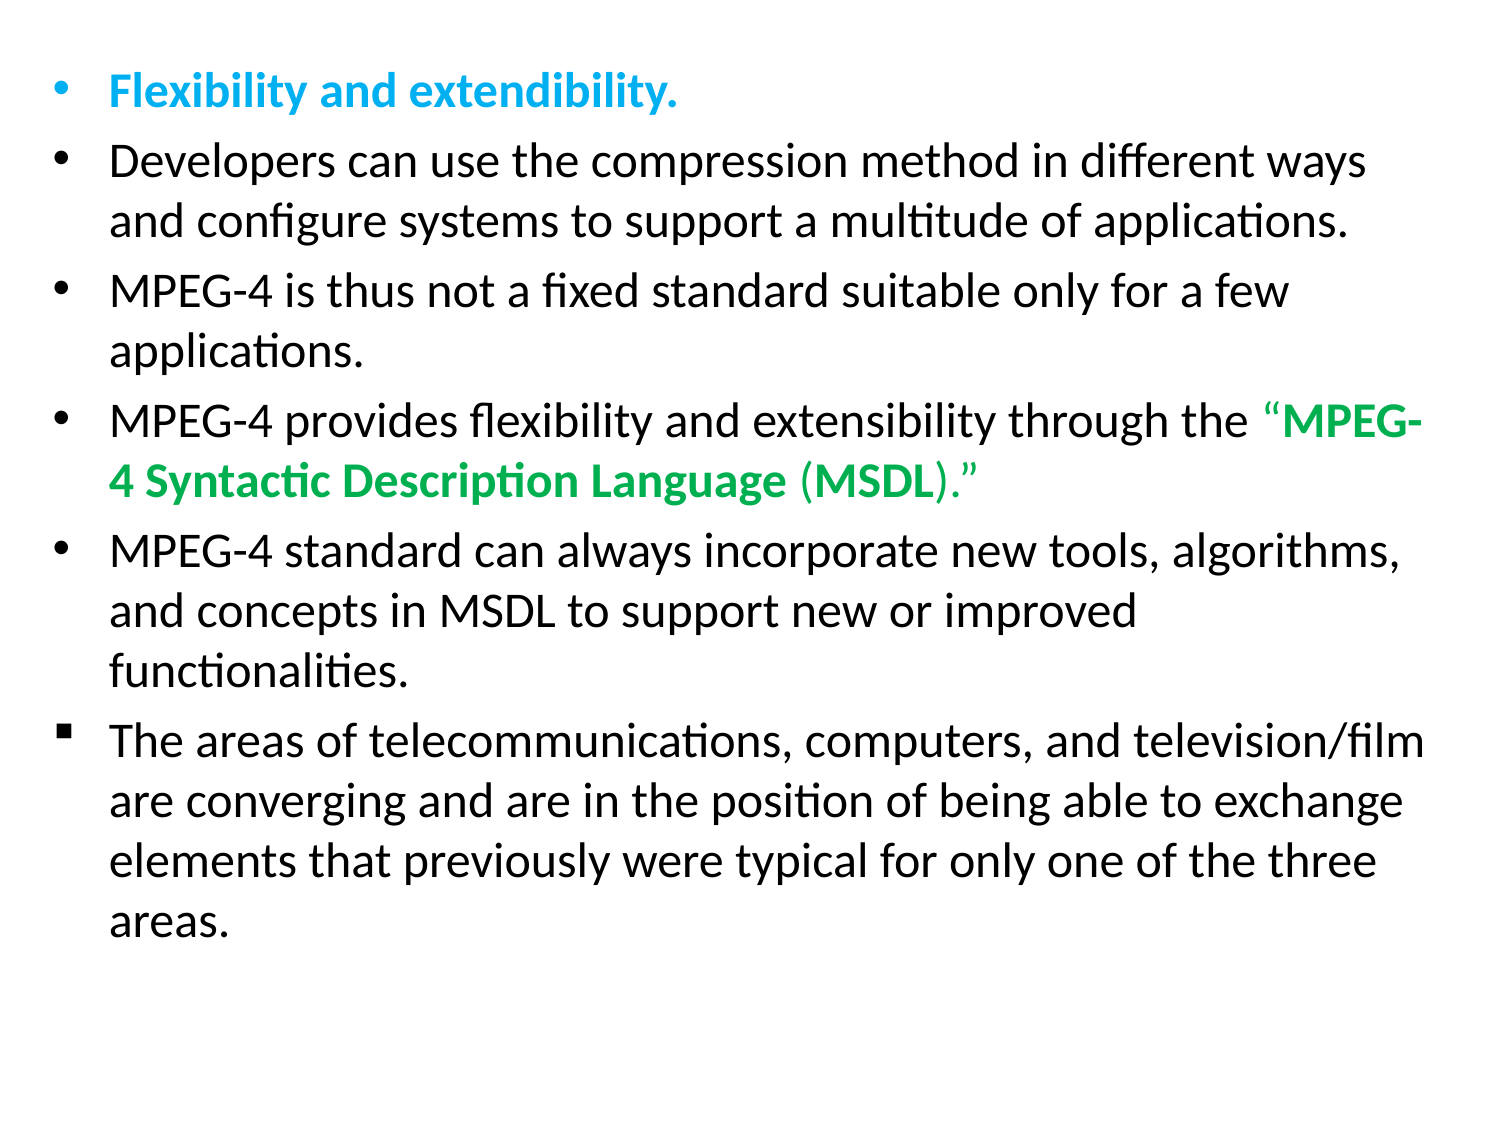

Flexibility and extendibility.
Developers can use the compression method in different ways and configure systems to support a multitude of applications.
MPEG-4 is thus not a fixed standard suitable only for a few applications.
MPEG-4 provides flexibility and extensibility through the “MPEG-4 Syntactic Description Language (MSDL).”
MPEG-4 standard can always incorporate new tools, algorithms, and concepts in MSDL to support new or improved functionalities.
The areas of telecommunications, computers, and television/film are converging and are in the position of being able to exchange elements that previously were typical for only one of the three areas.